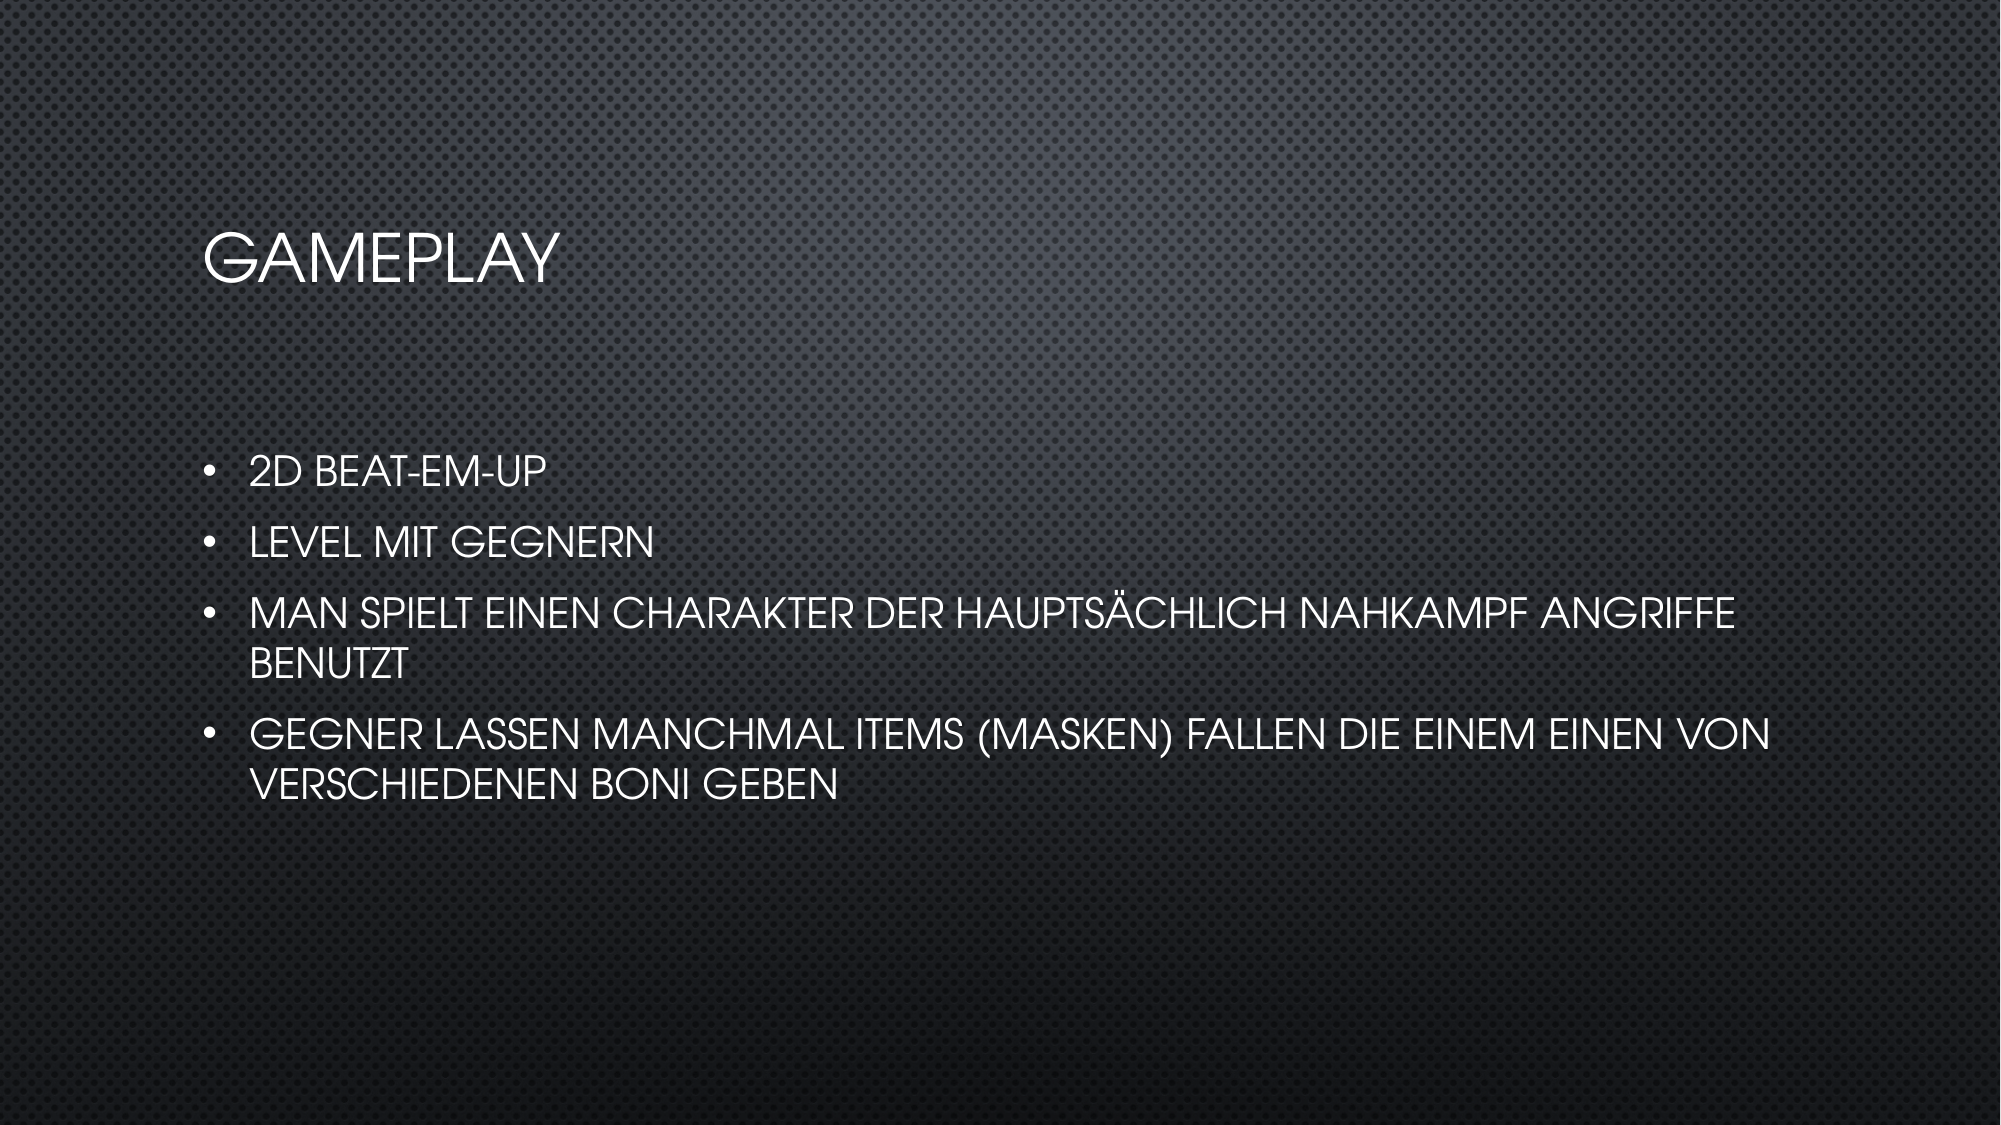

# Gameplay
2D Beat-em-up
Level mit Gegnern
Man Spielt einen Charakter der hauptsächlich Nahkampf Angriffe benutzt
Gegner lassen manchmal Items (Masken) fallen die einem einen von verschiedenen Boni geben